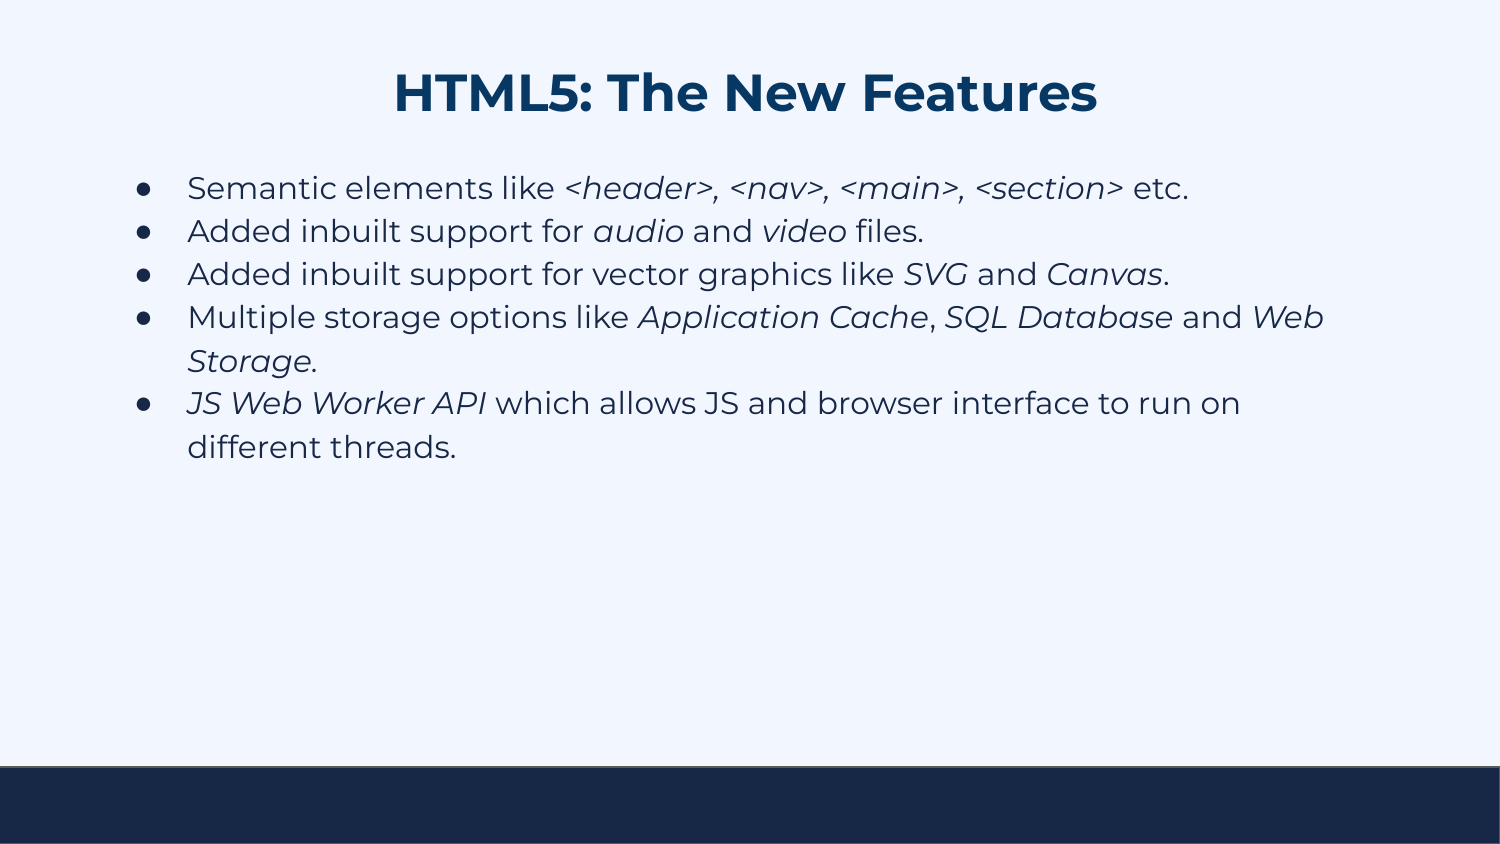

# HTML5: The New Features
Semantic elements like <header>, <nav>, <main>, <section> etc.
Added inbuilt support for audio and video files.
Added inbuilt support for vector graphics like SVG and Canvas.
Multiple storage options like Application Cache, SQL Database and Web Storage.
JS Web Worker API which allows JS and browser interface to run on different threads.